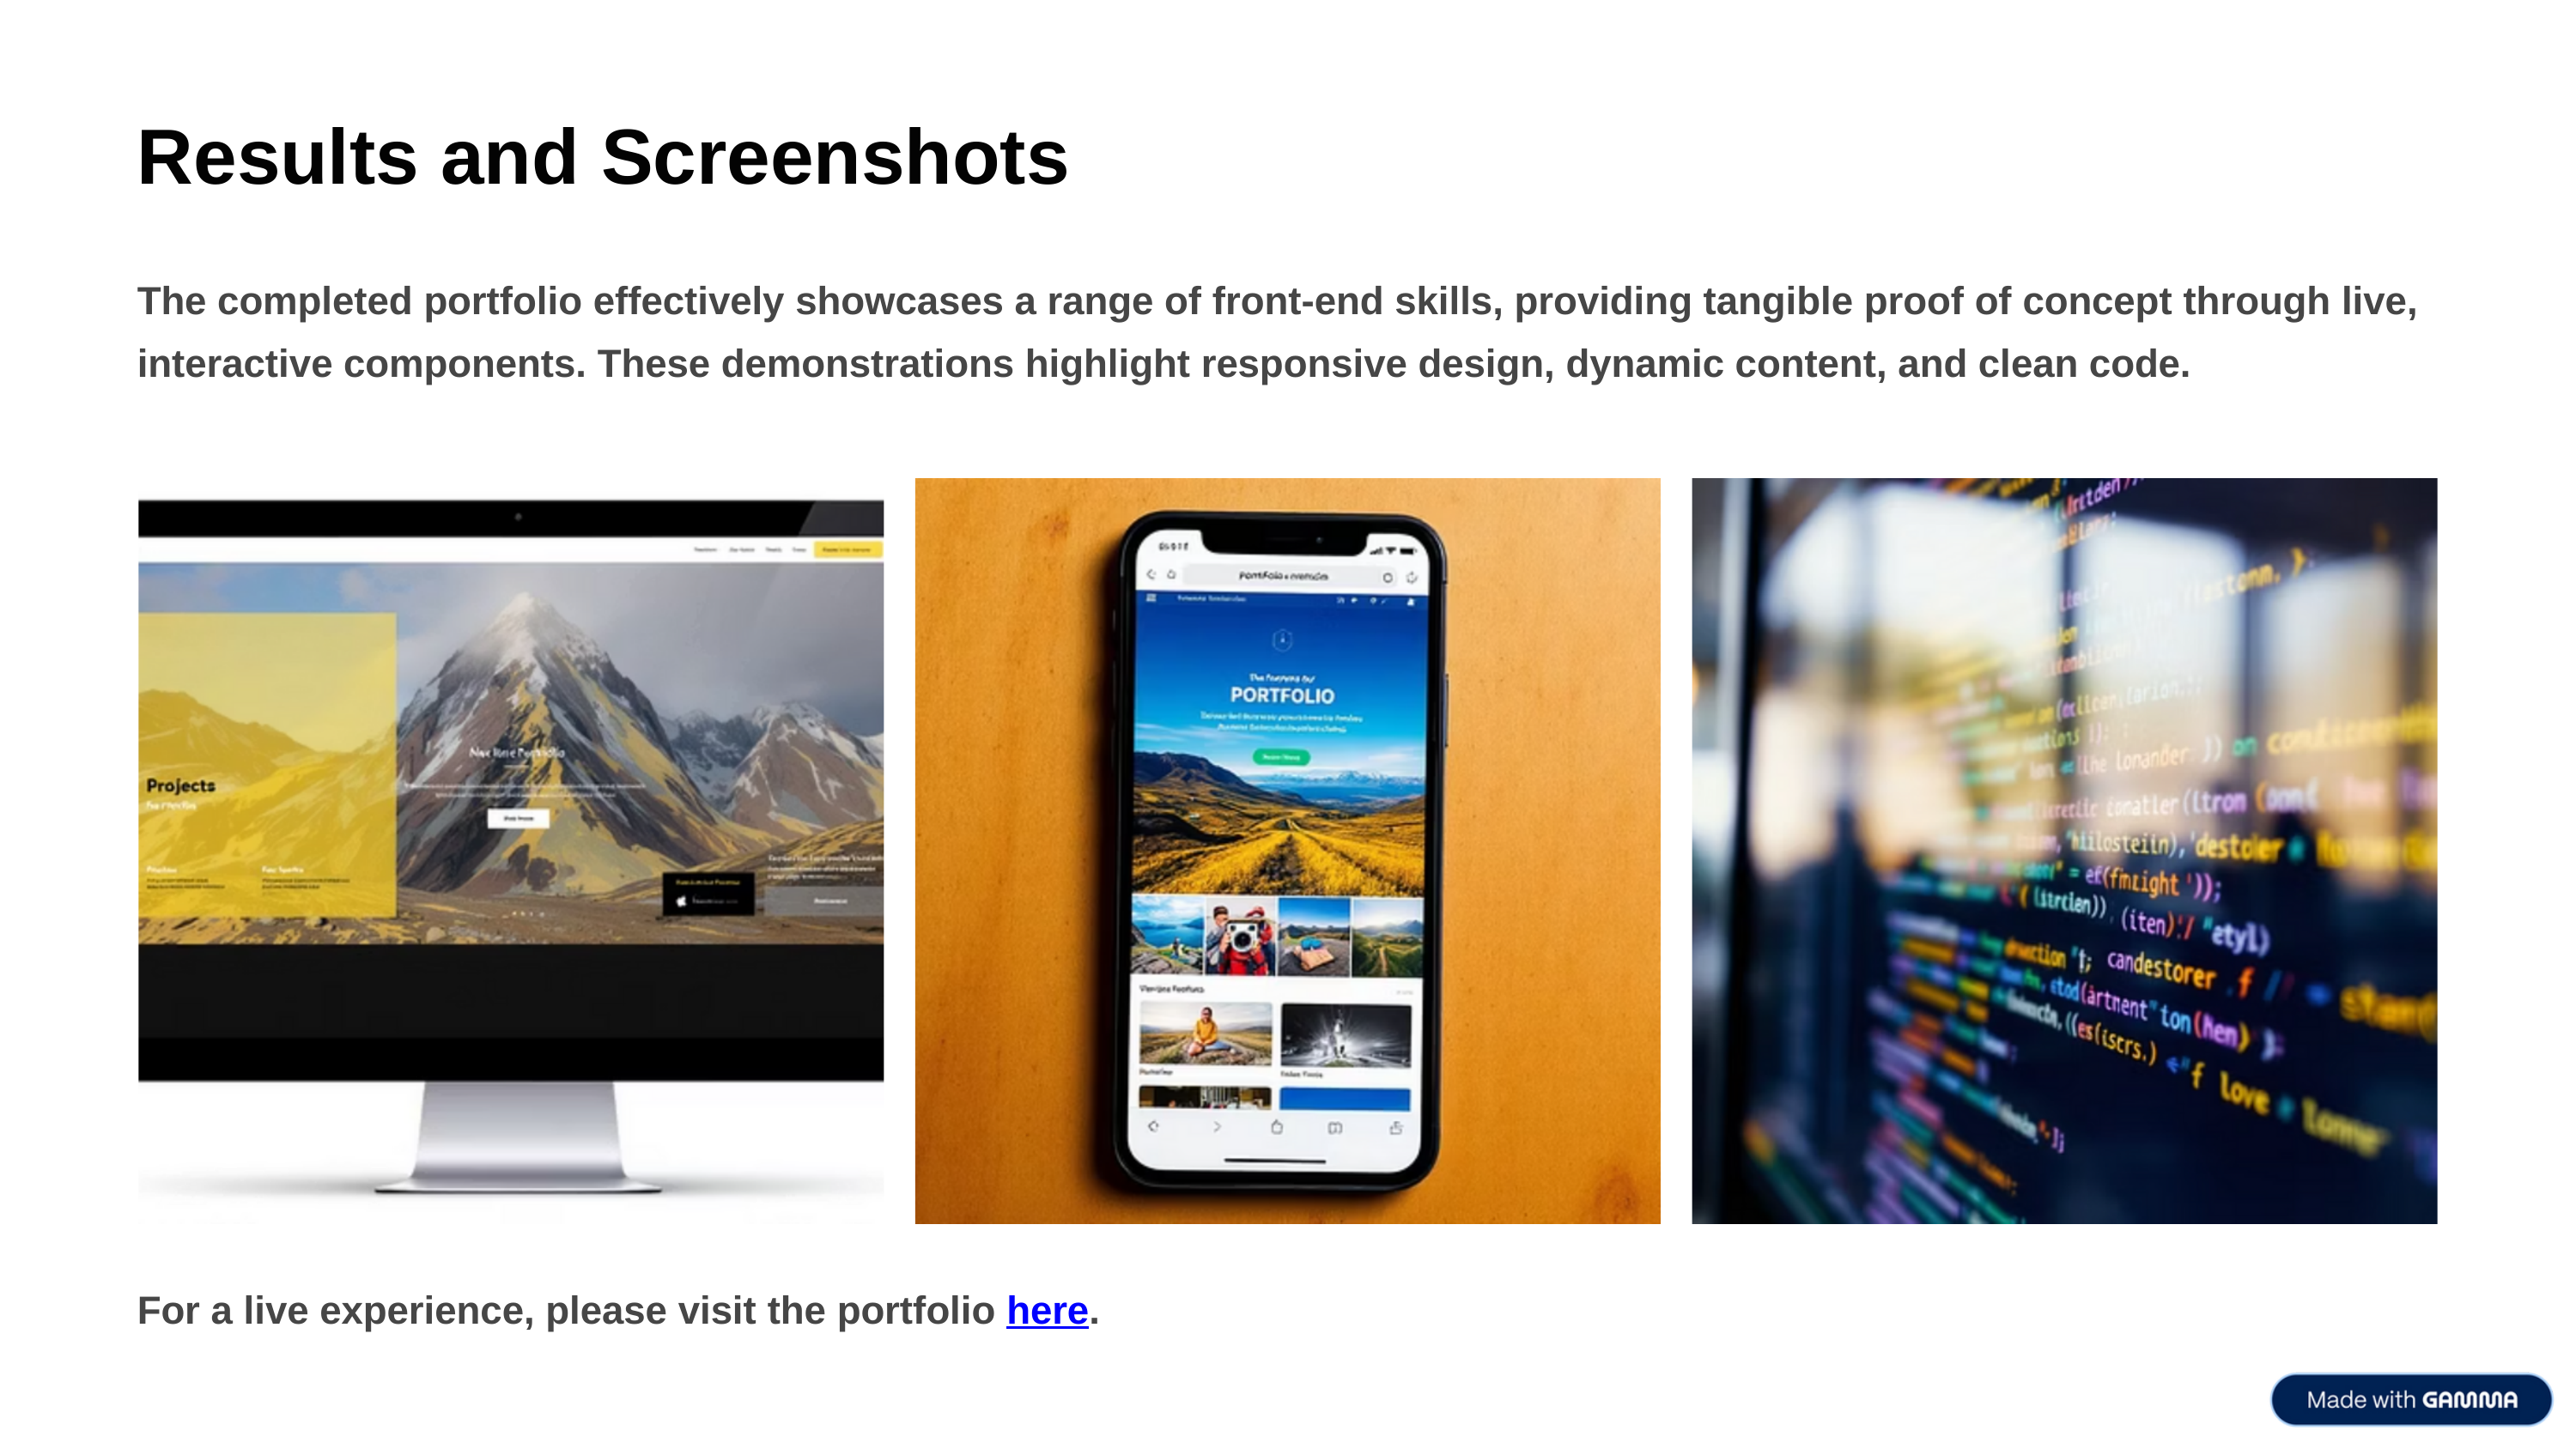

Results and Screenshots
The completed portfolio effectively showcases a range of front-end skills, providing tangible proof of concept through live, interactive components. These demonstrations highlight responsive design, dynamic content, and clean code.

For a live experience, please visit the portfolio here.